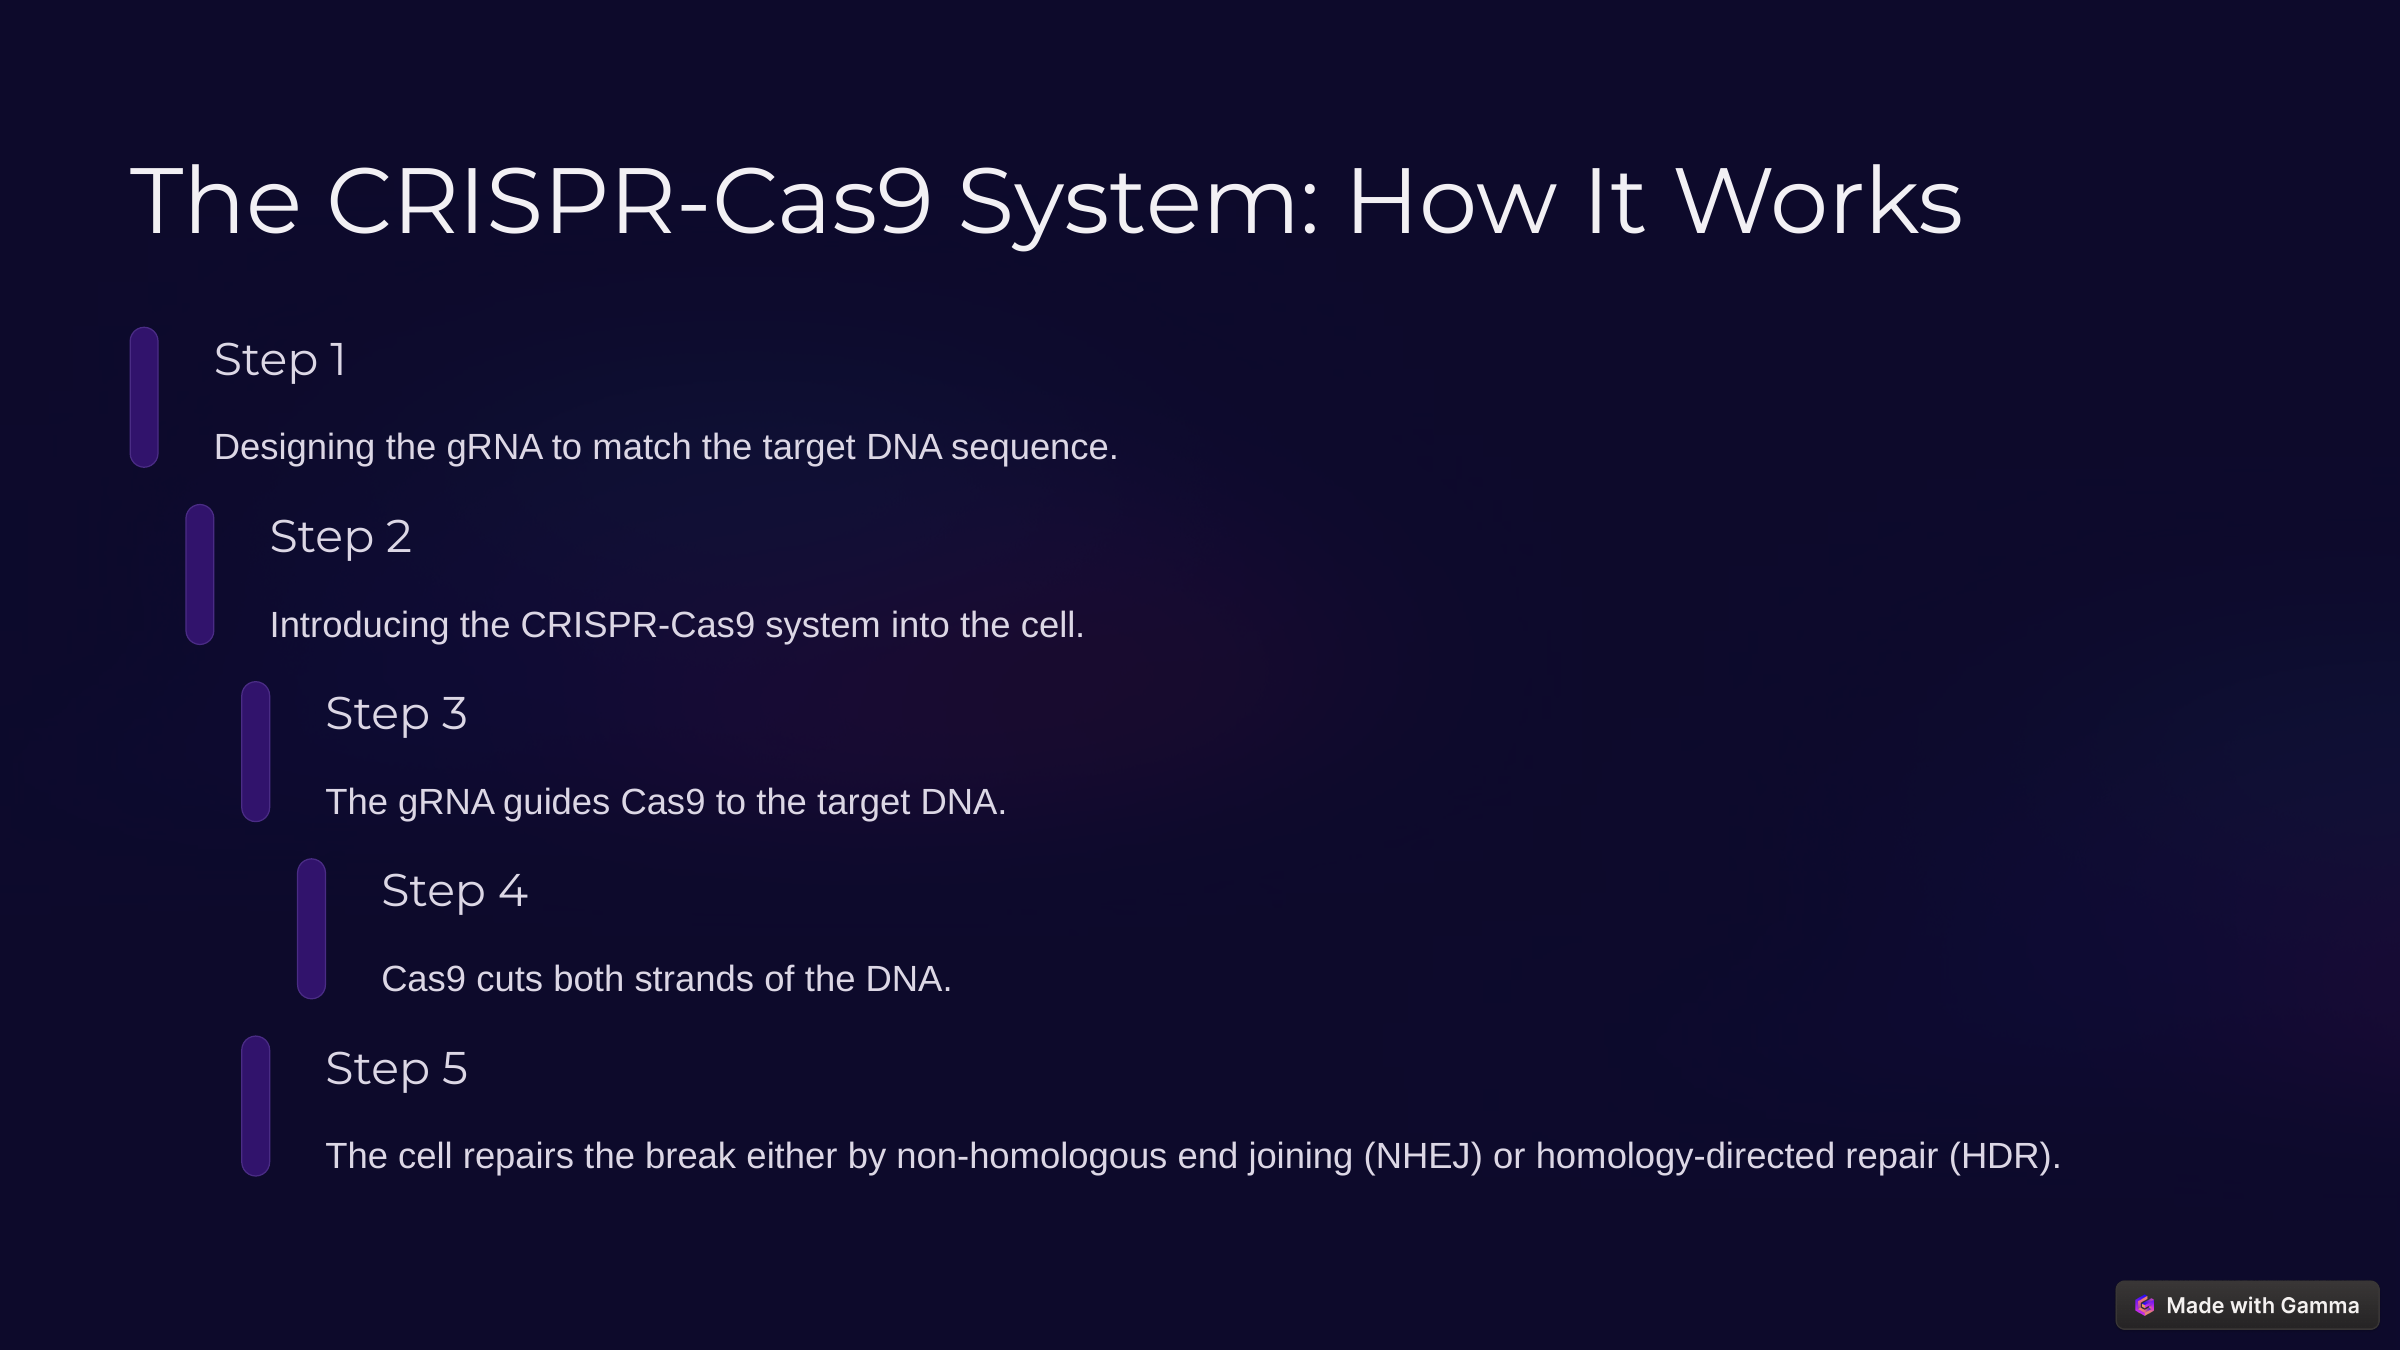

The CRISPR-Cas9 System: How It Works

Step 1
Designing the gRNA to match the target DNA sequence.

Step 2
Introducing the CRISPR-Cas9 system into the cell.

Step 3
The gRNA guides Cas9 to the target DNA.

Step 4
Cas9 cuts both strands of the DNA.

Step 5
The cell repairs the break either by non-homologous end joining (NHEJ) or homology-directed repair (HDR).